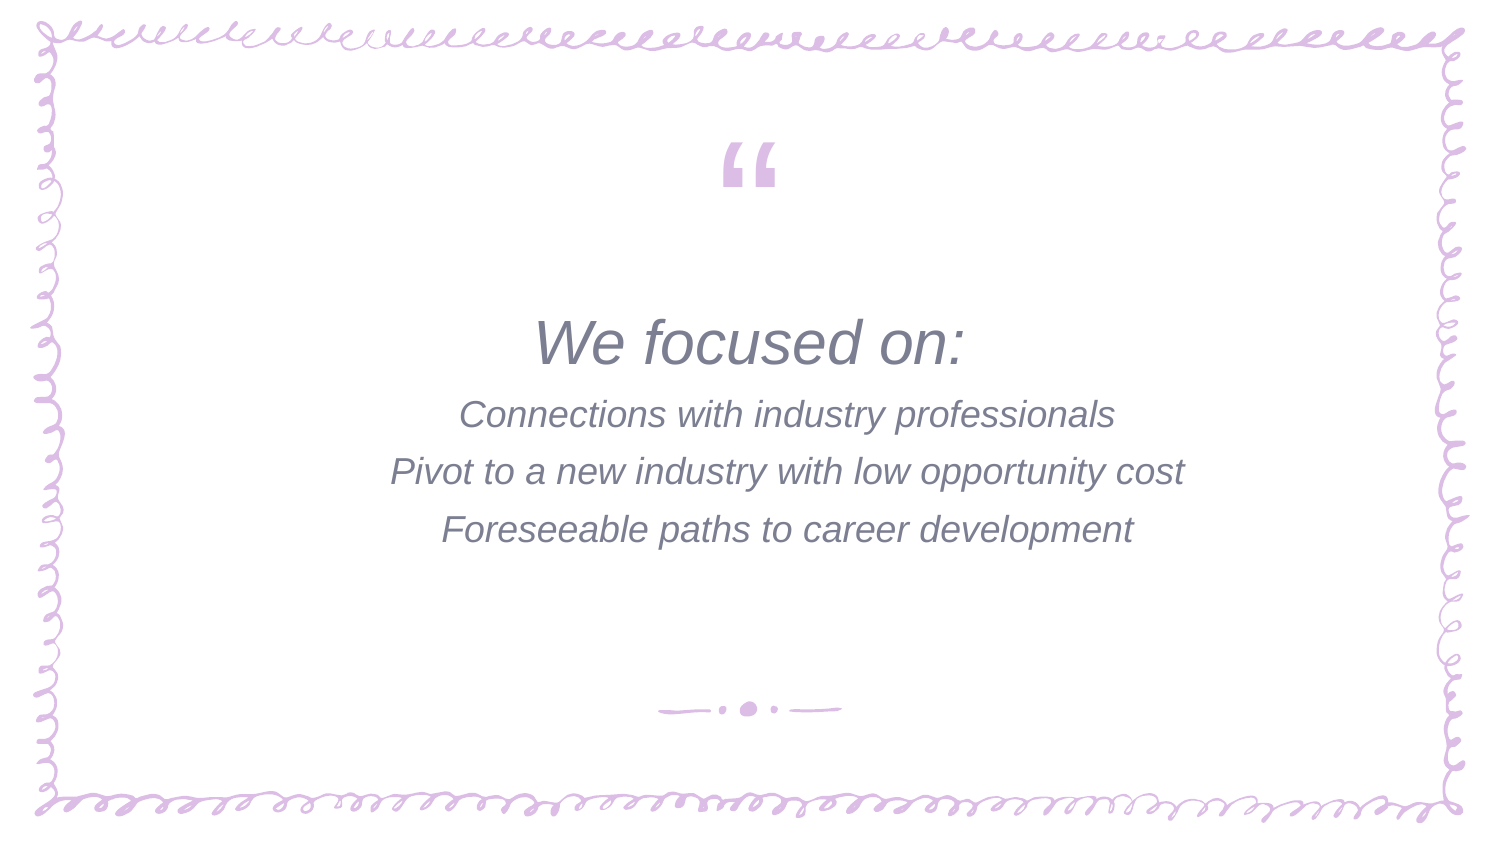

We focused on:
Connections with industry professionals
Pivot to a new industry with low opportunity cost
Foreseeable paths to career development